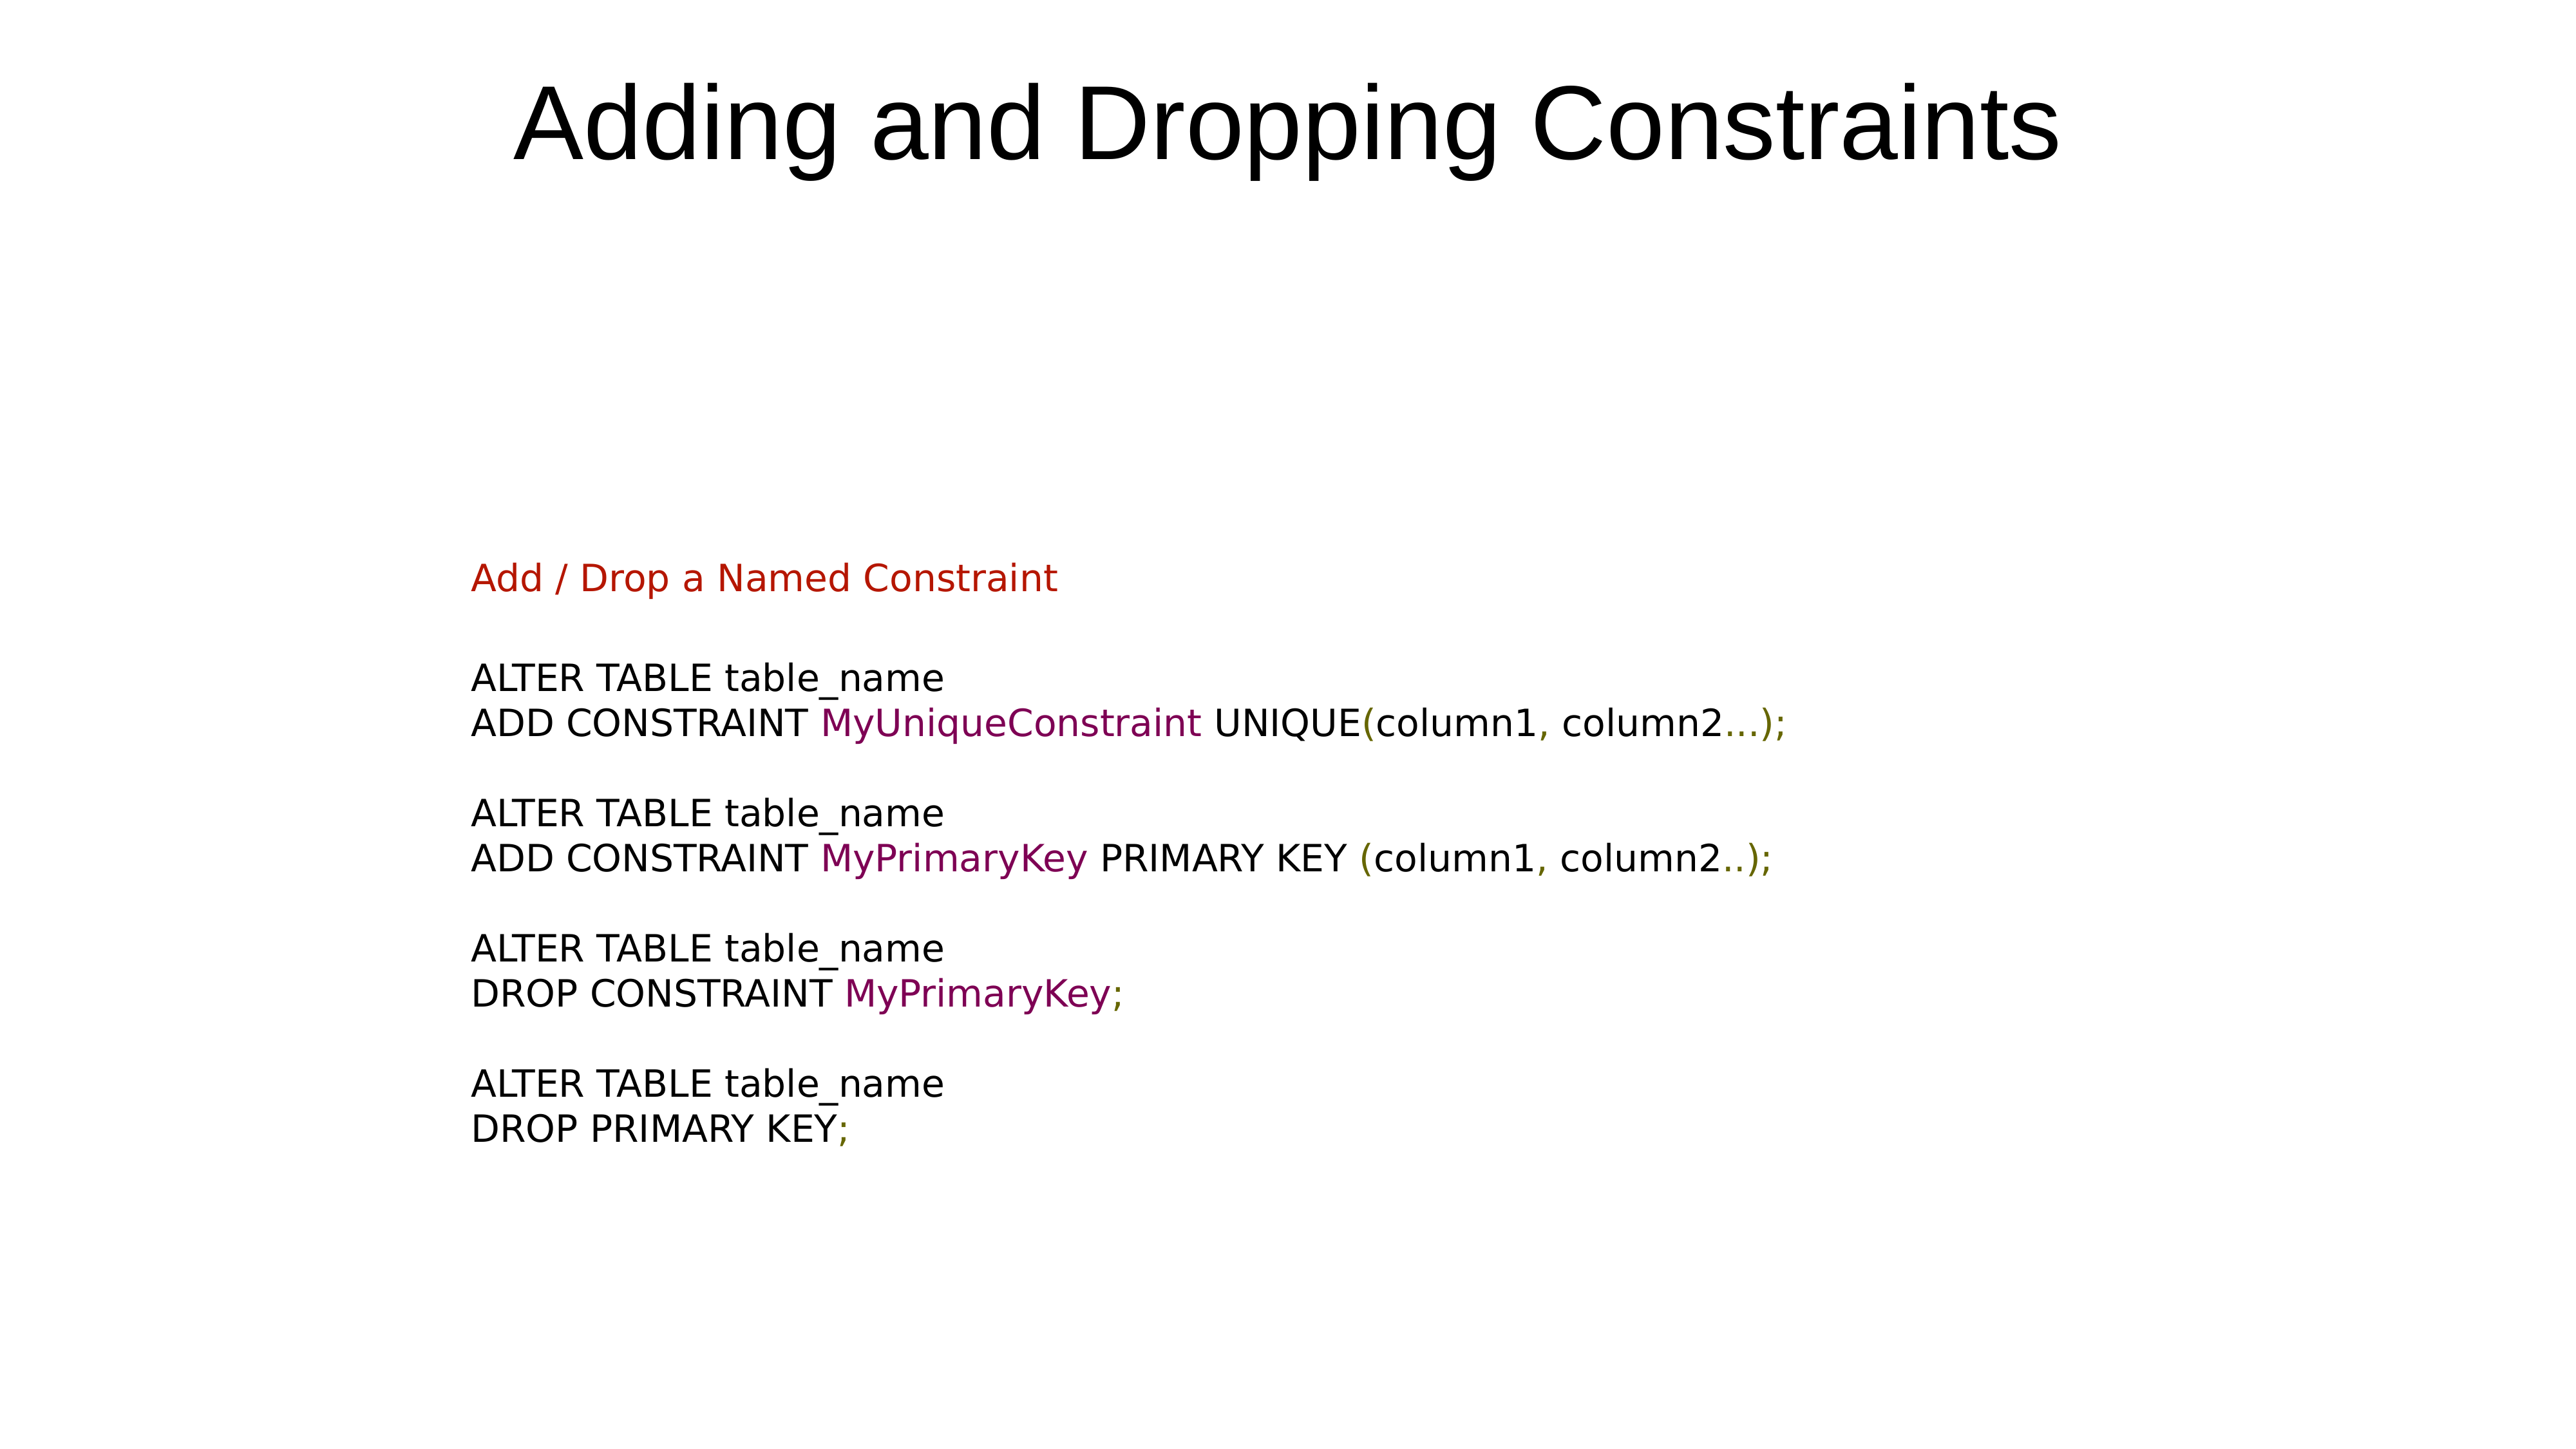

# Adding and Dropping Constraints
Add / Drop a Named Constraint

ALTER TABLE table_name
ADD CONSTRAINT MyUniqueConstraint UNIQUE(column1, column2...);

ALTER TABLE table_name
ADD CONSTRAINT MyPrimaryKey PRIMARY KEY (column1, column2..);

ALTER TABLE table_name
DROP CONSTRAINT MyPrimaryKey;

ALTER TABLE table_name
DROP PRIMARY KEY;